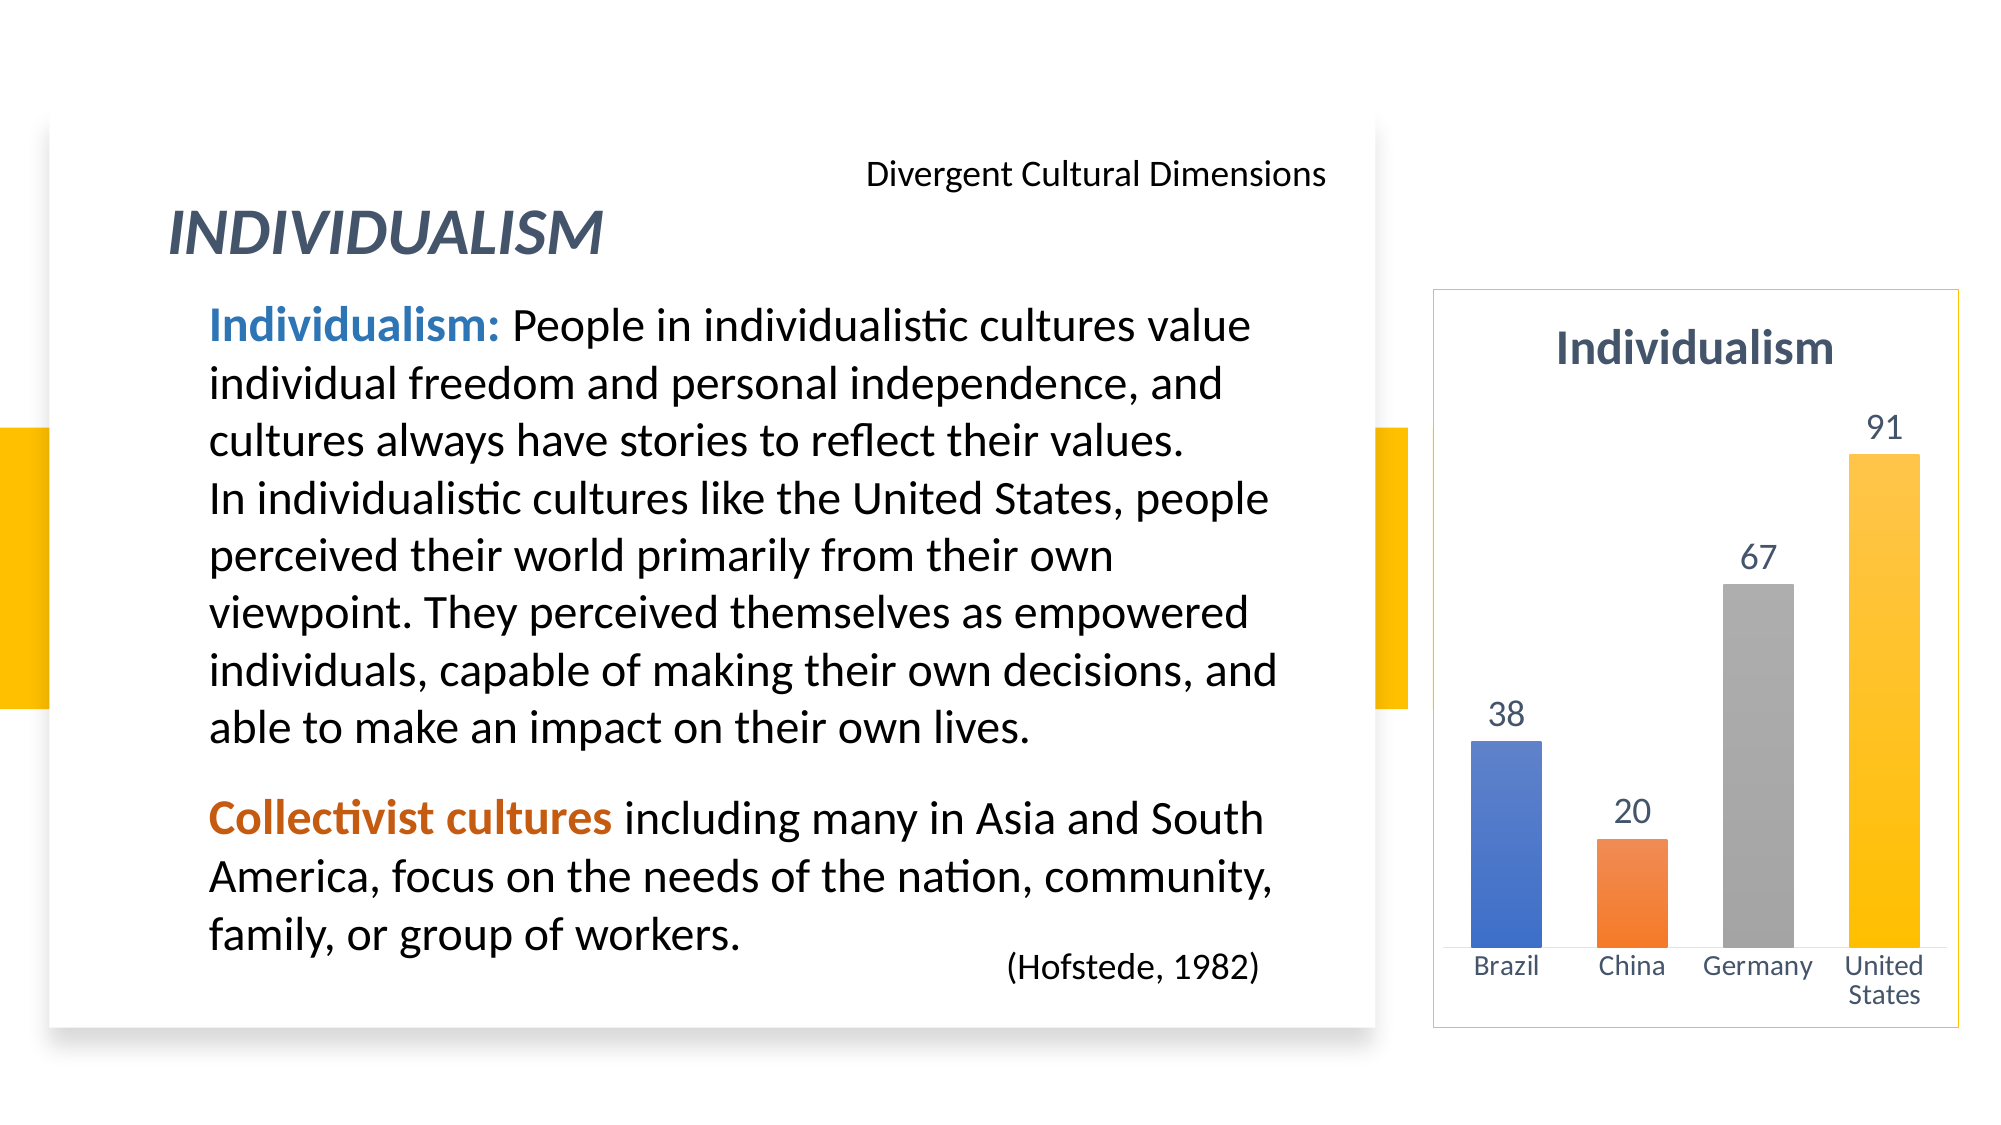

Divergent Cultural Dimensions
INDIVIDUALISM
Individualism: People in individualistic cultures value individual freedom and personal independence, and cultures always have stories to reflect their values.
In individualistic cultures like the United States, people perceived their world primarily from their own viewpoint. They perceived themselves as empowered individuals, capable of making their own decisions, and able to make an impact on their own lives.

### Chart: Individualism

| Category |  |
|---|---|
| Brazil | 38.0 |
| China | 20.0 |
| Germany | 67.0 |
| United States | 91.0 |
Collectivist cultures including many in Asia and South America, focus on the needs of the nation, community, family, or group of workers.
(Hofstede, 1982)